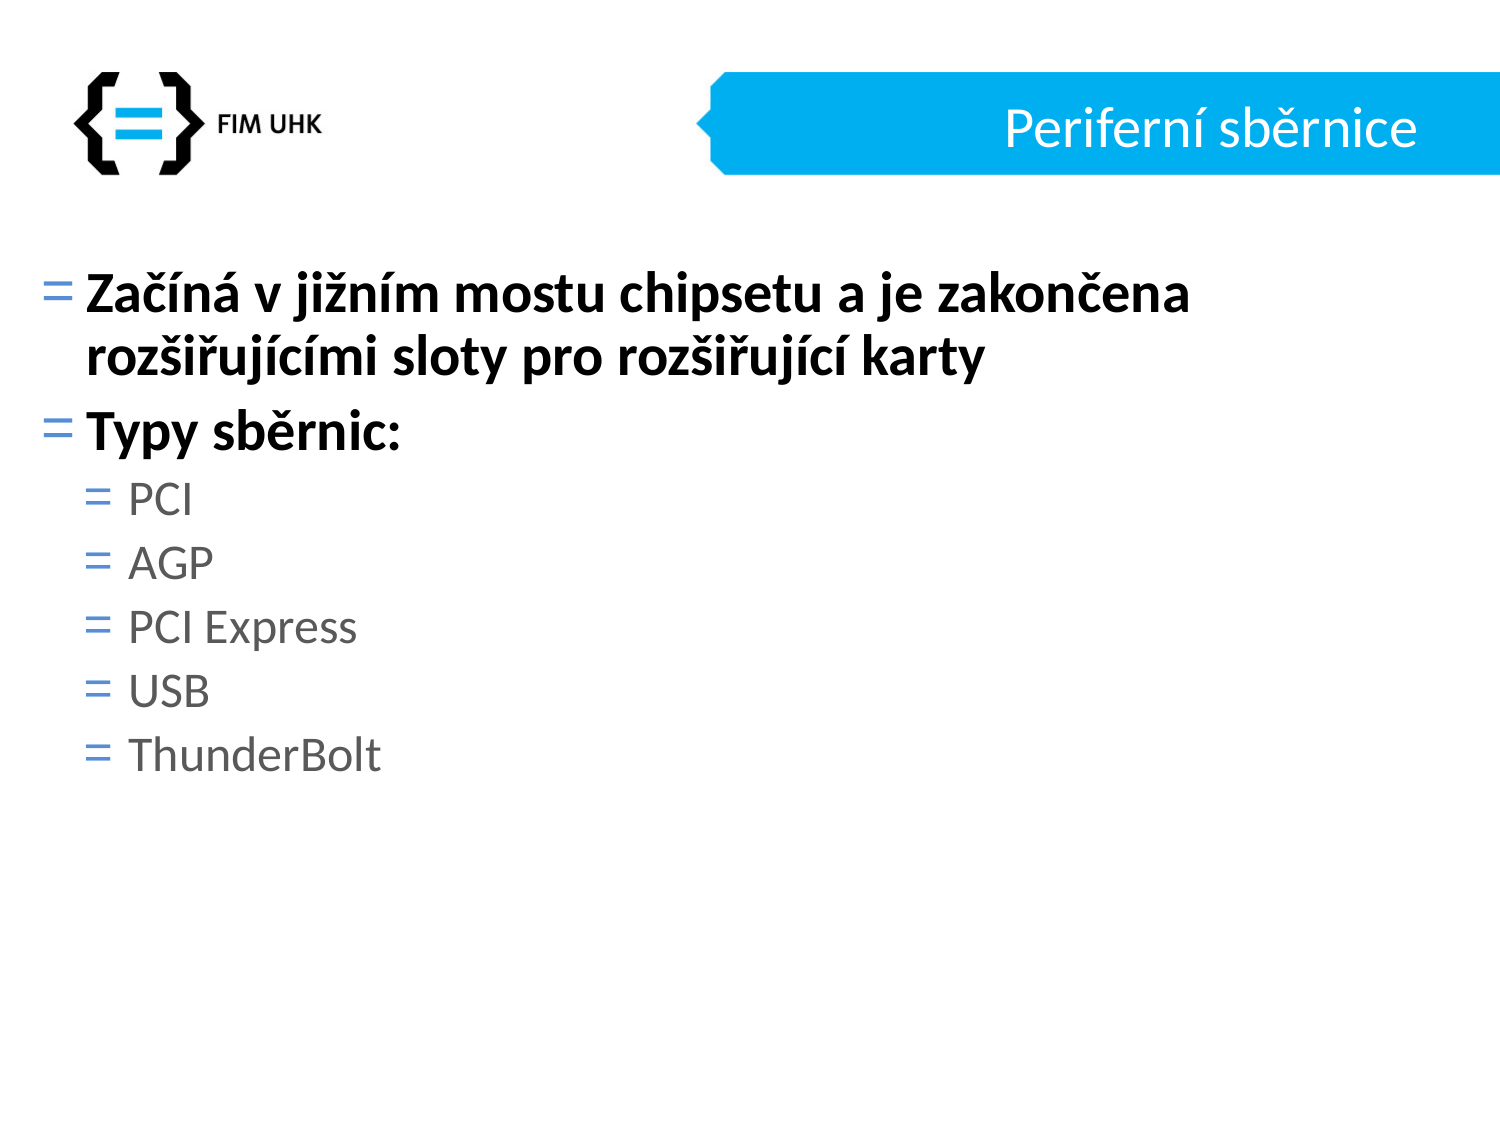

# Periferní sběrnice
Začíná v jižním mostu chipsetu a je zakončena rozšiřujícími sloty pro rozšiřující karty
Typy sběrnic:
PCI
AGP
PCI Express
USB
ThunderBolt